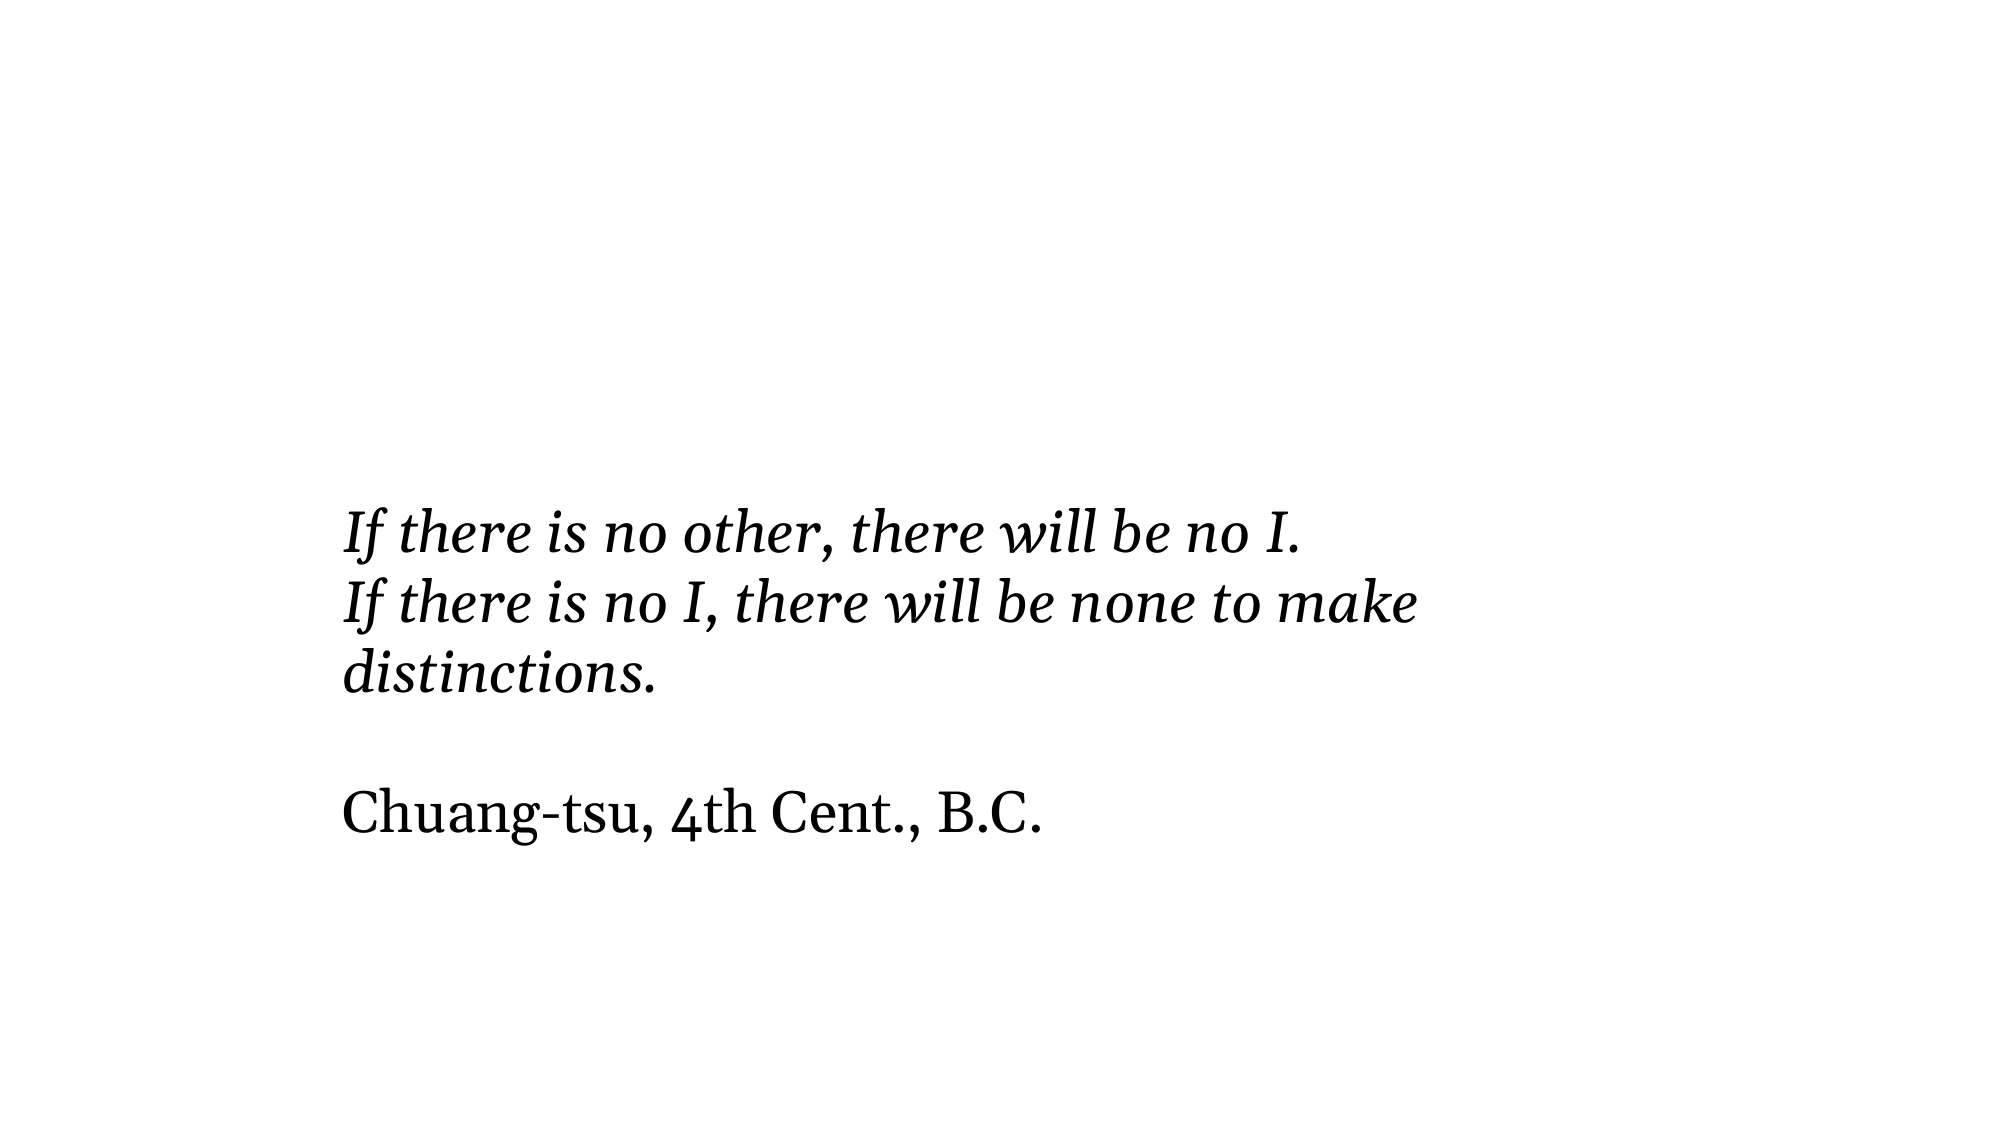

If there is no other, there will be no I.
If there is no I, there will be none to make distinctions.

Chuang-tsu, 4th Cent., B.C.